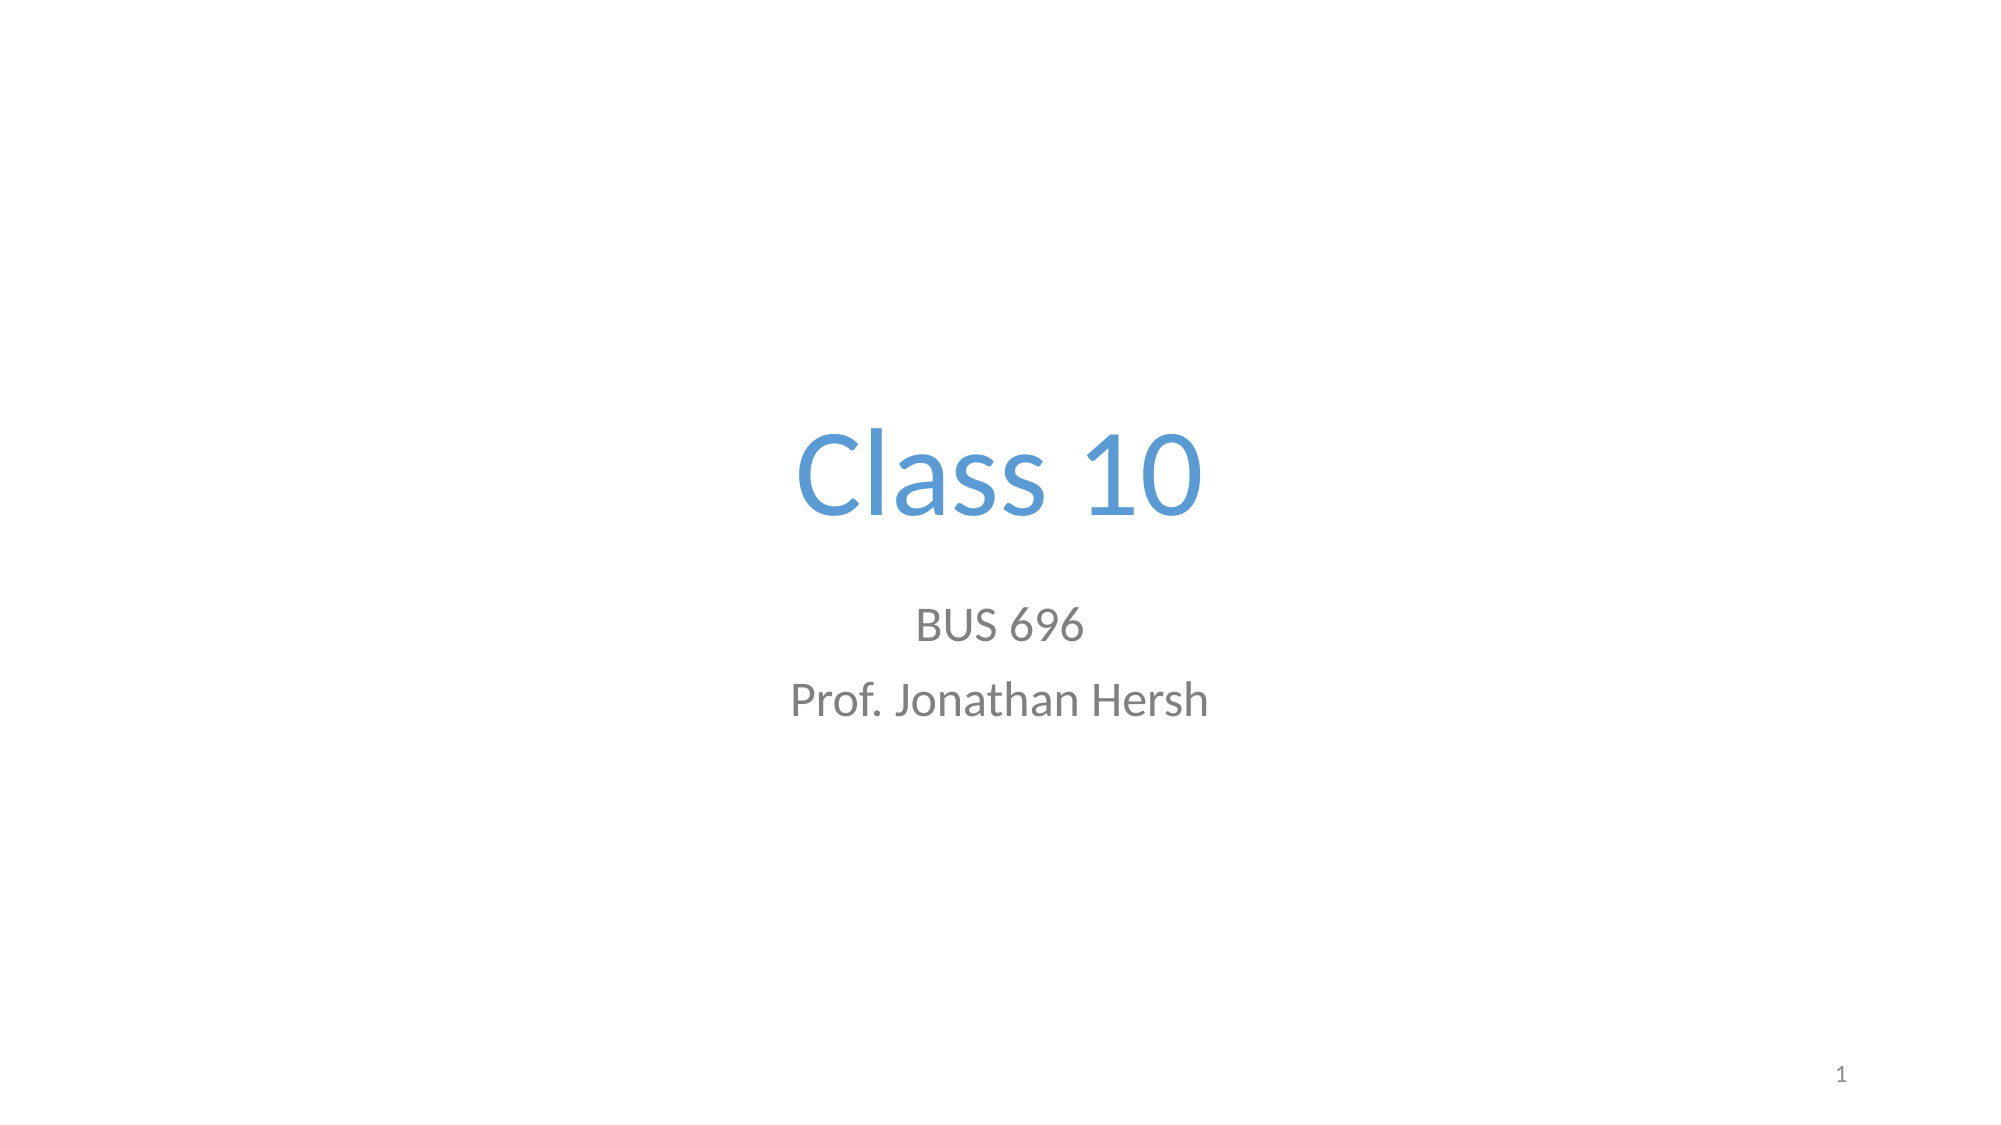

# Class 10
BUS 696
Prof. Jonathan Hersh
1